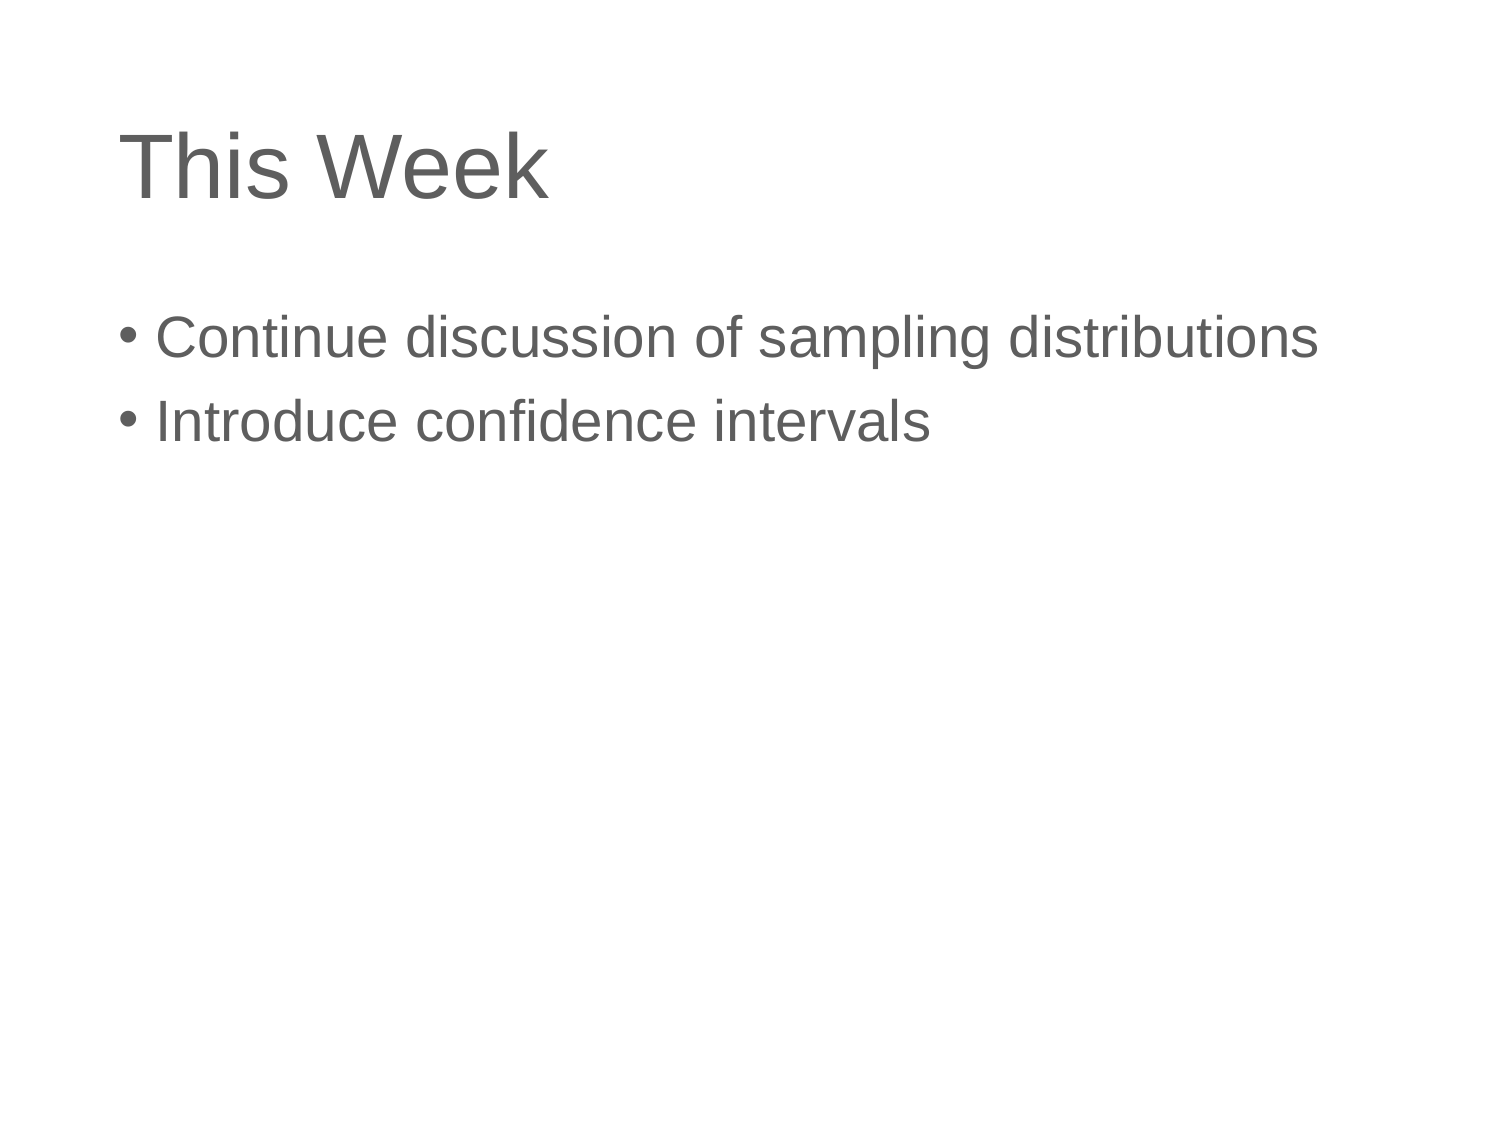

# This Week
Continue discussion of sampling distributions
Introduce confidence intervals